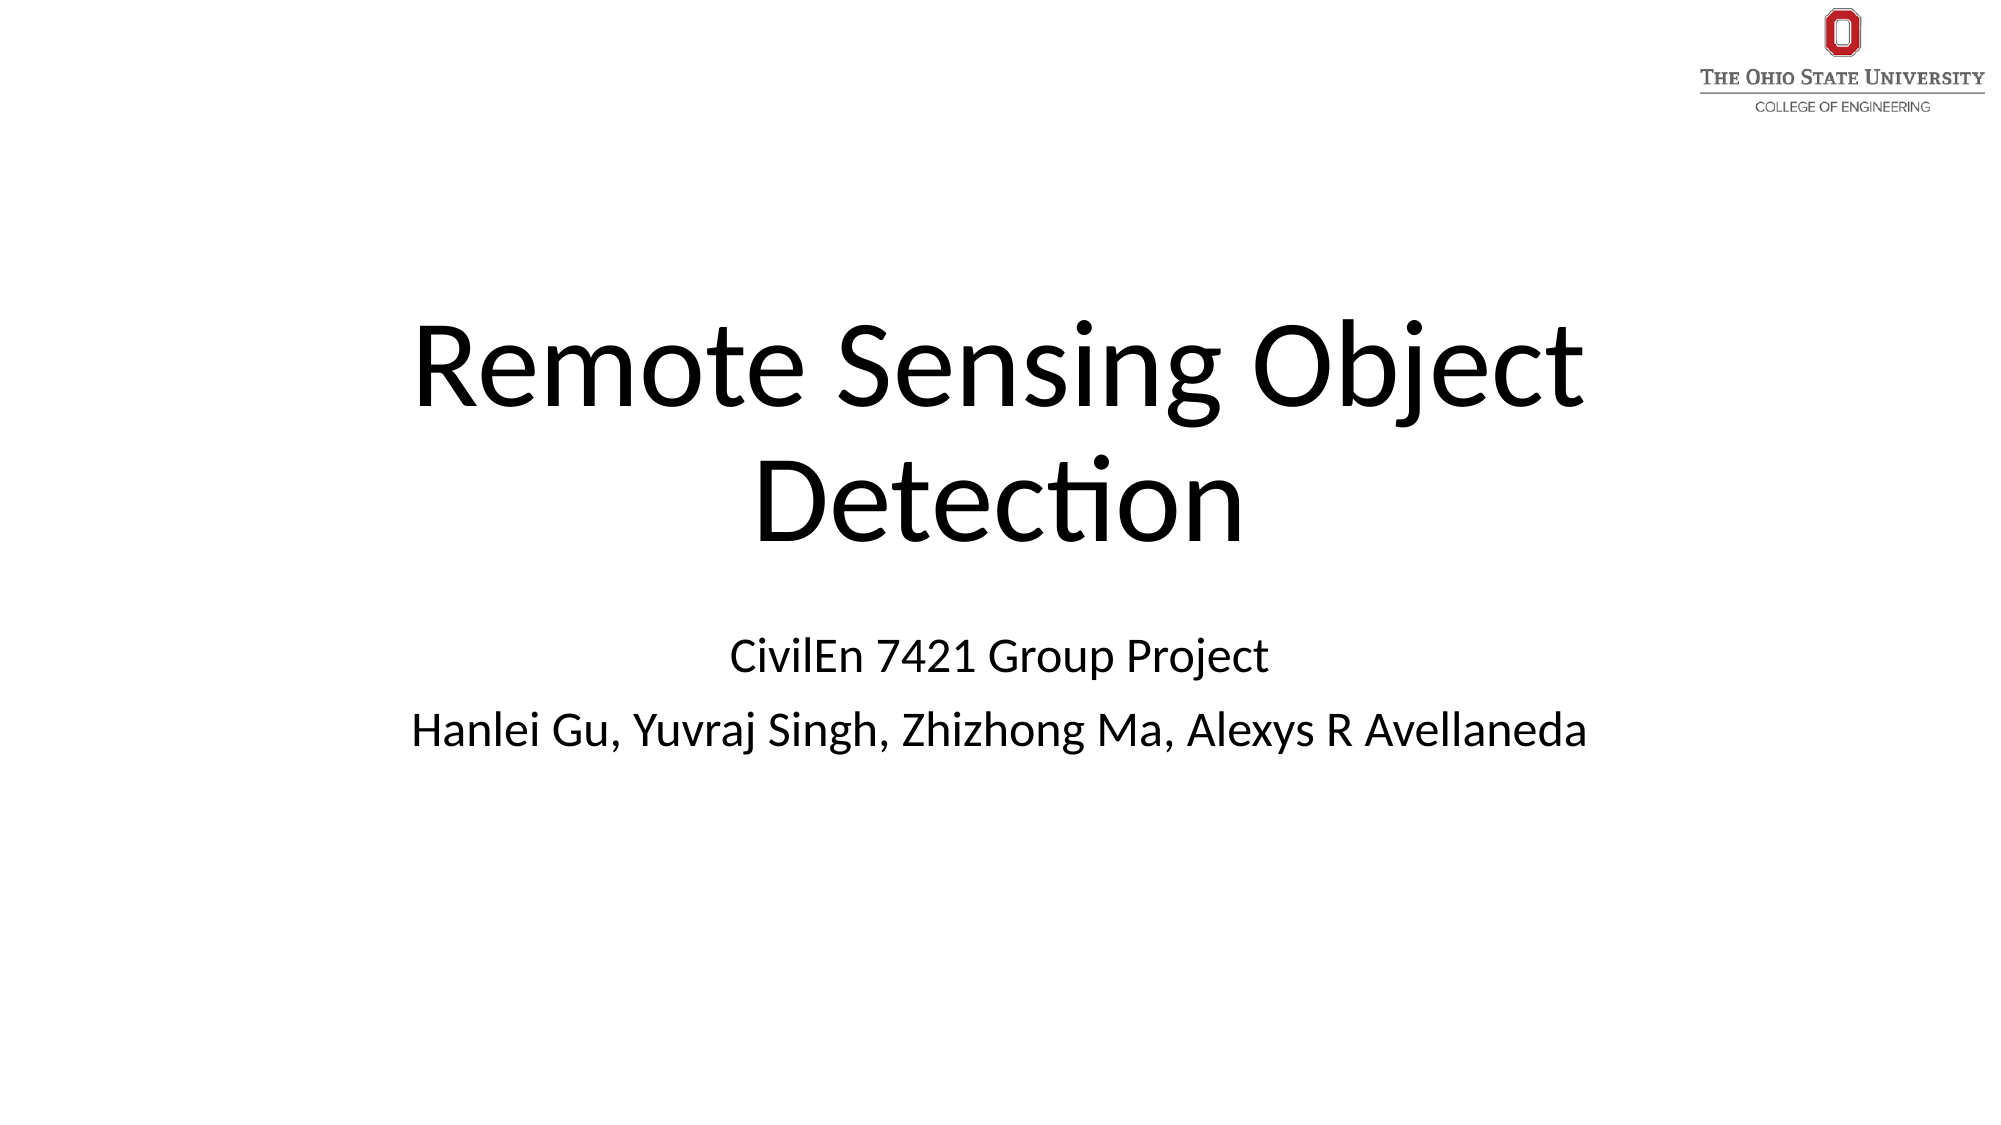

# Remote Sensing Object Detection
CivilEn 7421 Group Project
Hanlei Gu, Yuvraj Singh, Zhizhong Ma, Alexys R Avellaneda